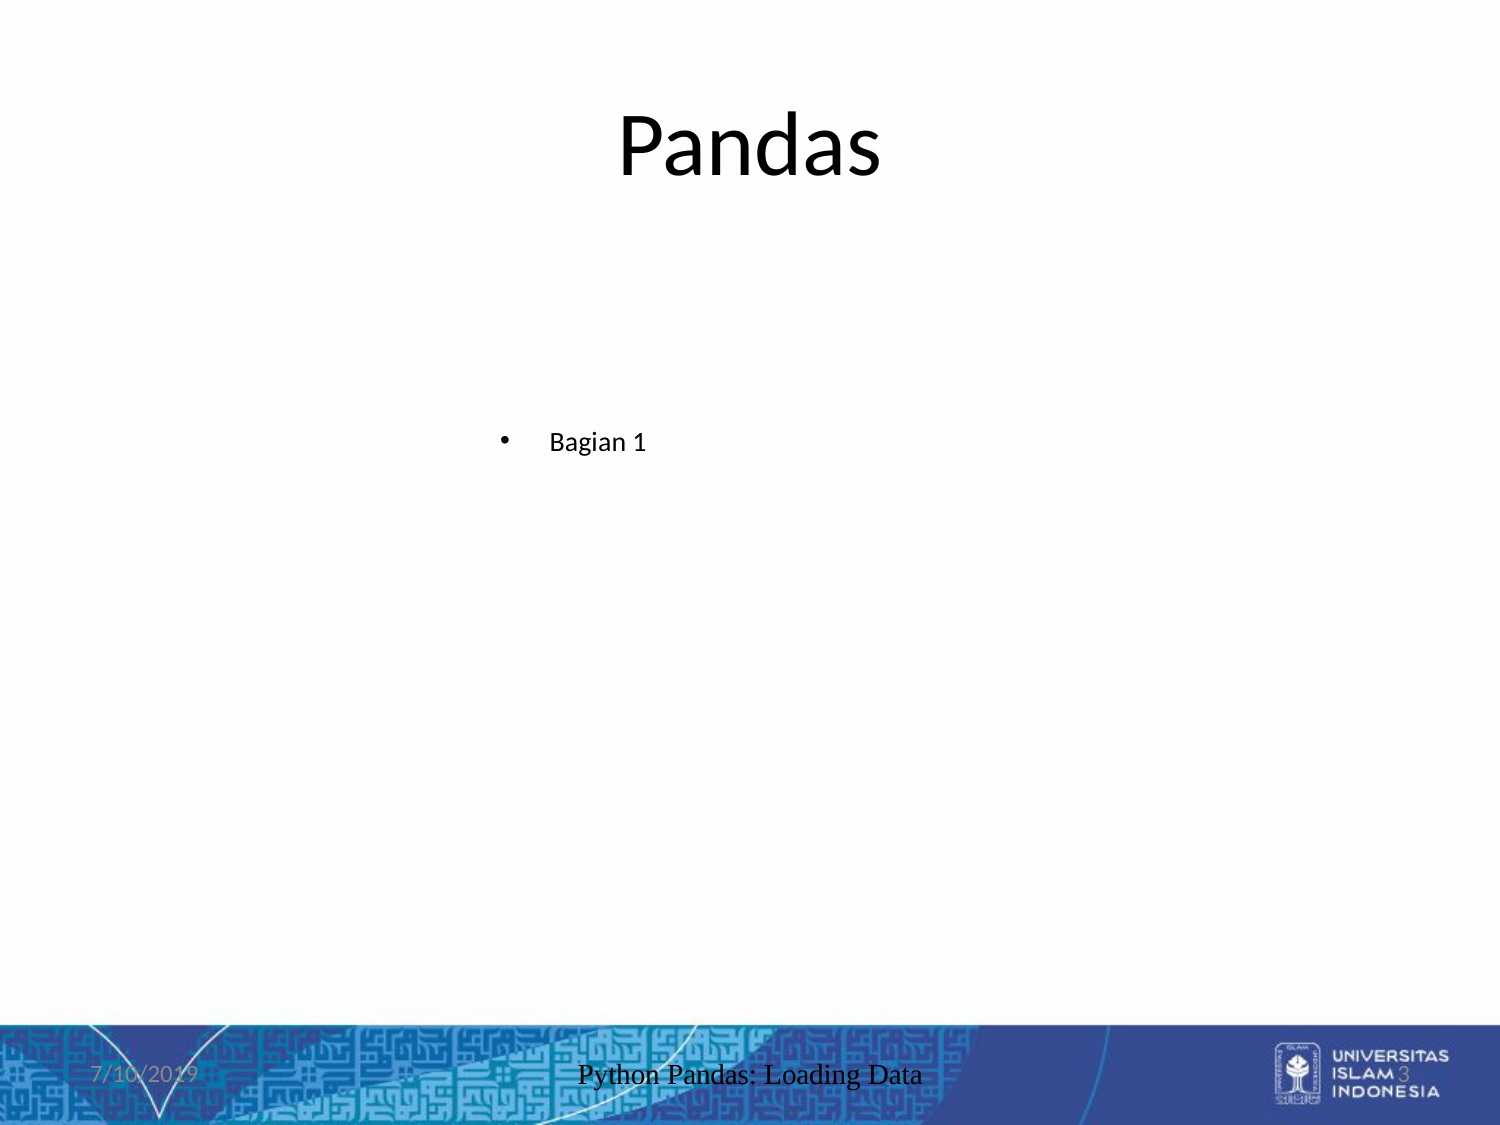

# Pandas
Bagian 1
7/10/2019
Python Pandas: Loading Data
3